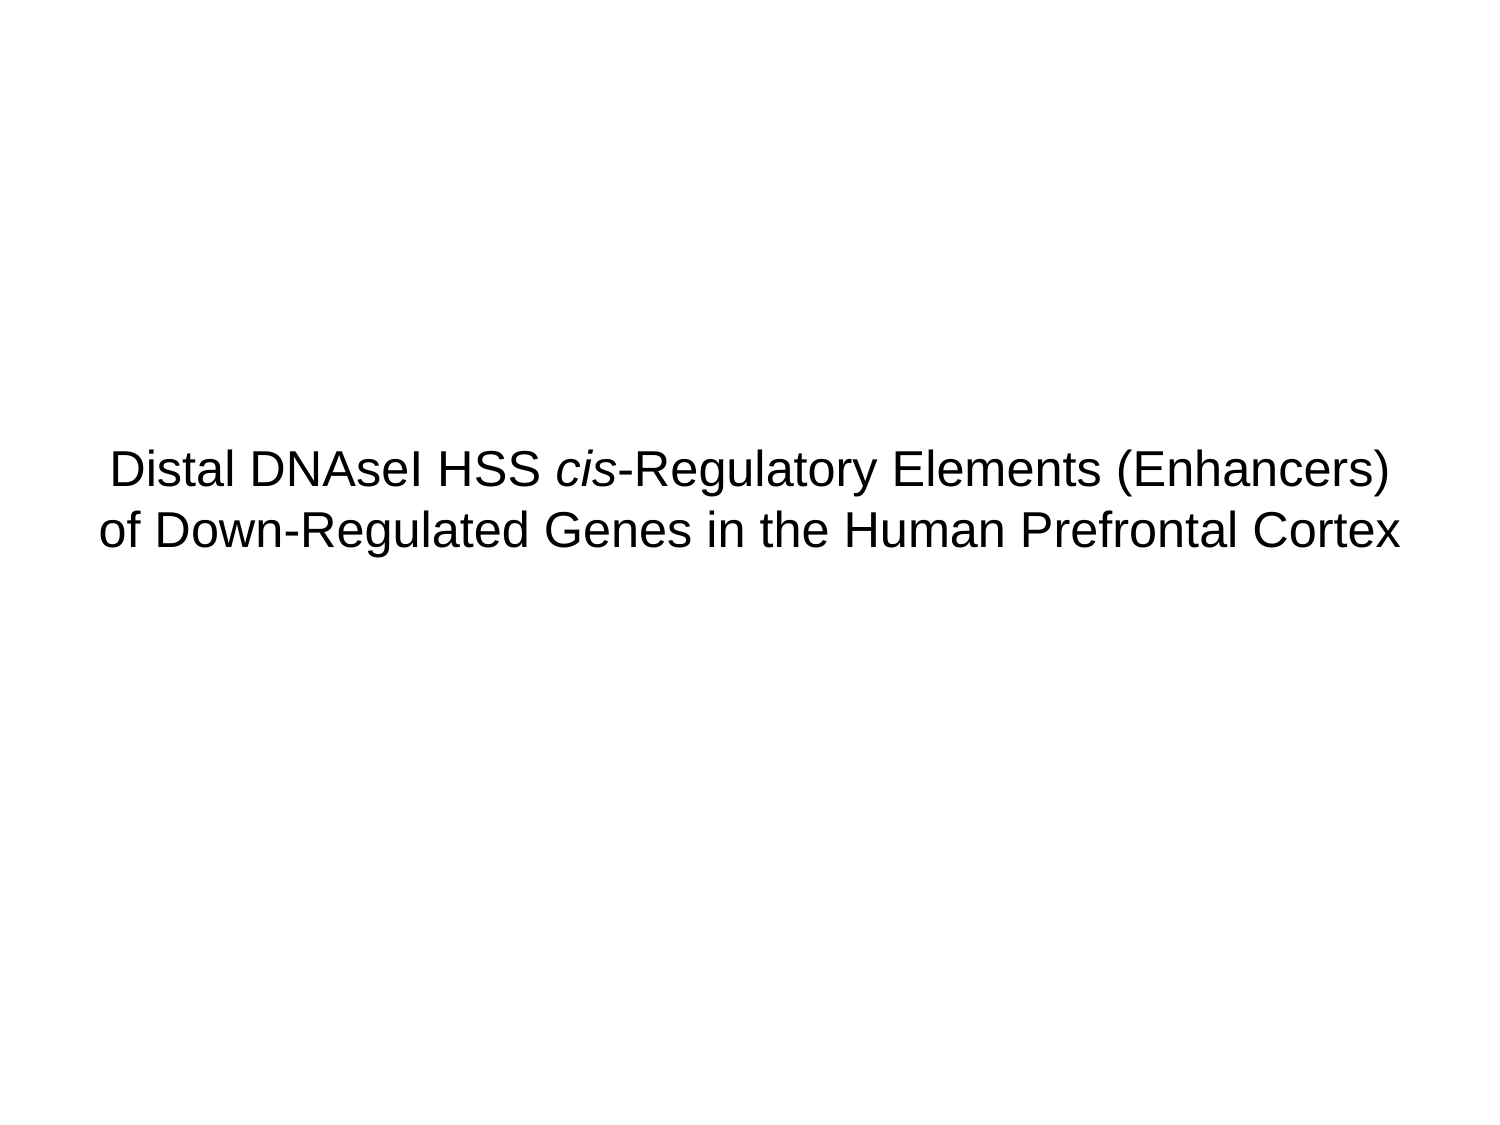

# Distal DNAseI HSS cis-Regulatory Elements (Enhancers) of Down-Regulated Genes in the Human Prefrontal Cortex